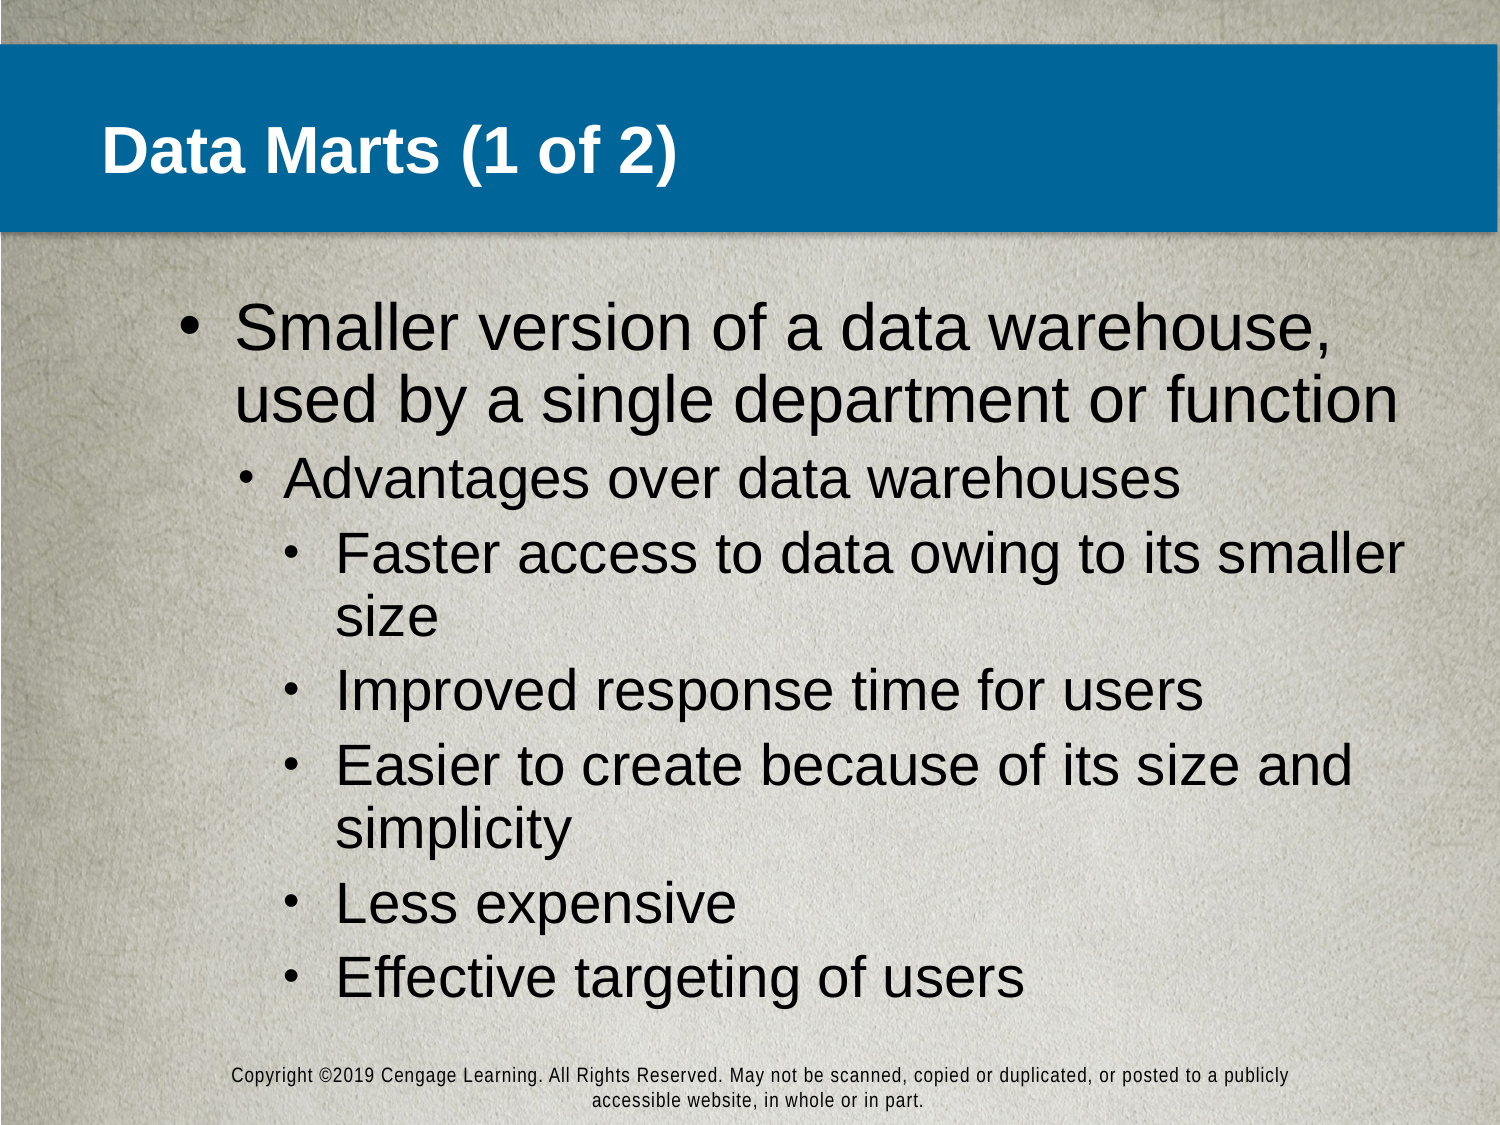

# Data Marts (1 of 2)
Smaller version of a data warehouse, used by a single department or function
Advantages over data warehouses
Faster access to data owing to its smaller size
Improved response time for users
Easier to create because of its size and simplicity
Less expensive
Effective targeting of users